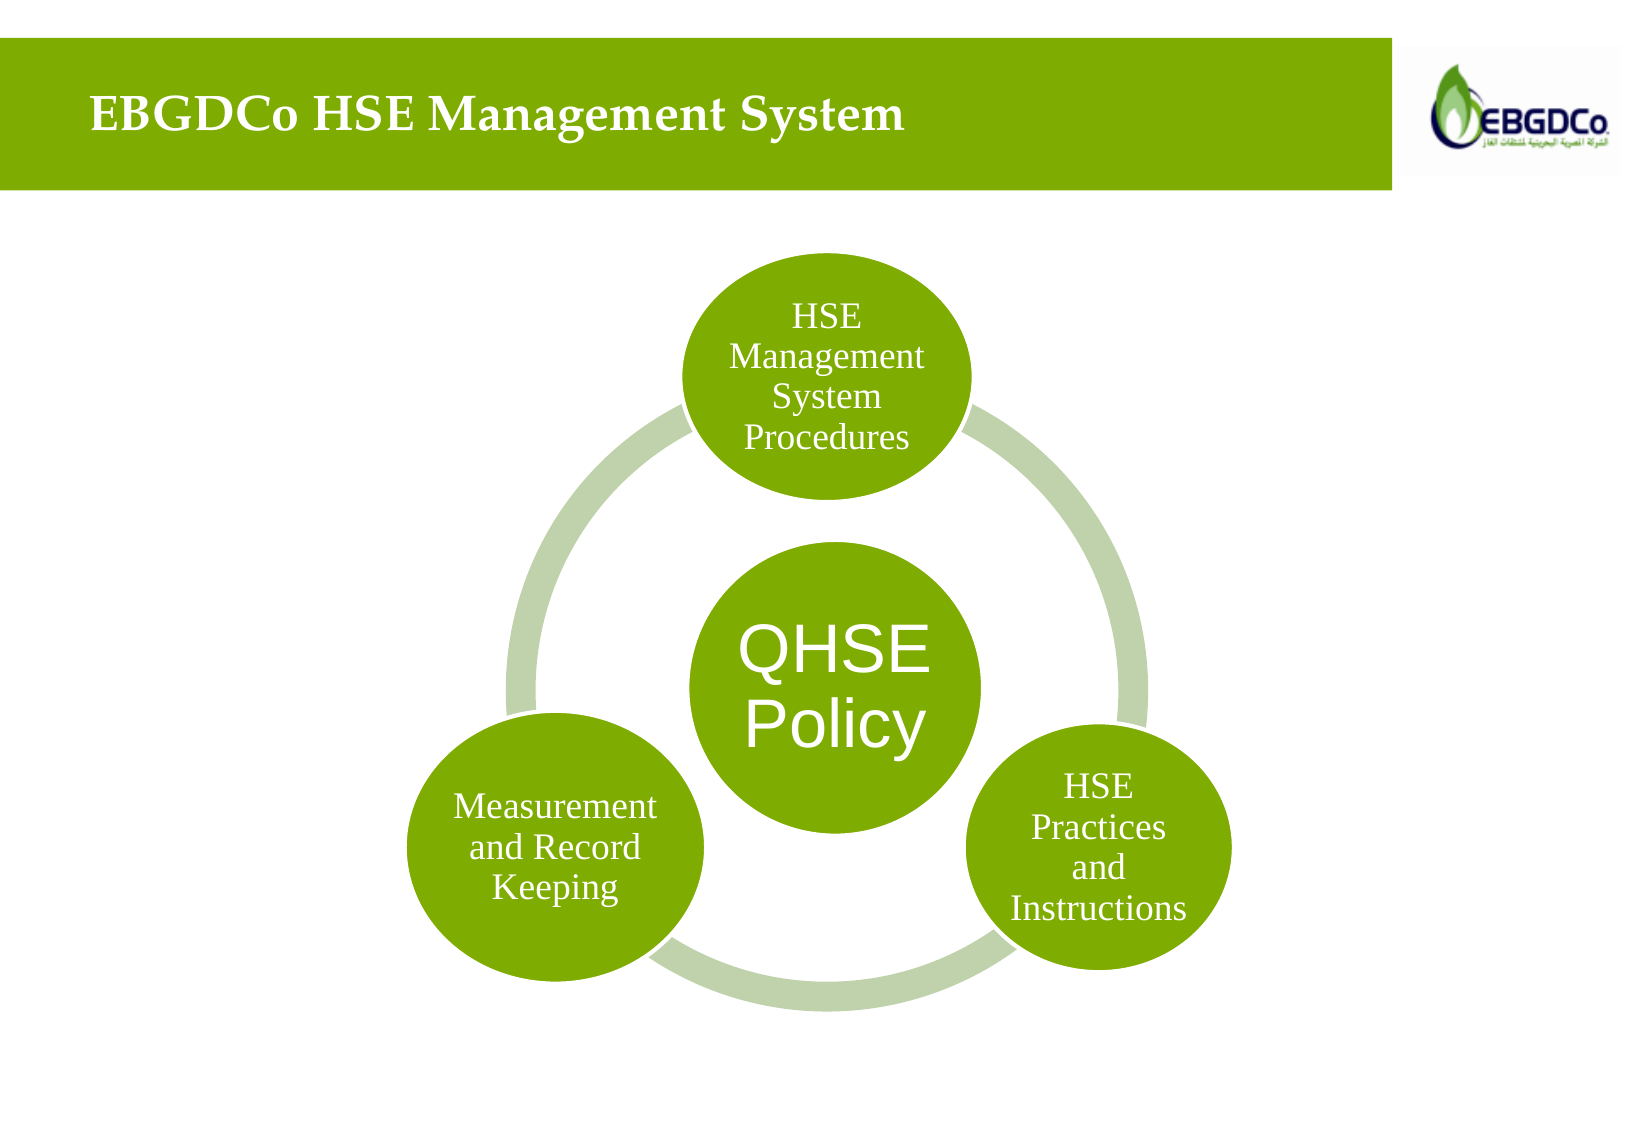

# EBGDCo HSE Management System
QHSE Policy
HSE Management System Procedures
HSE Practices and Instructions
Measurement and Record Keeping